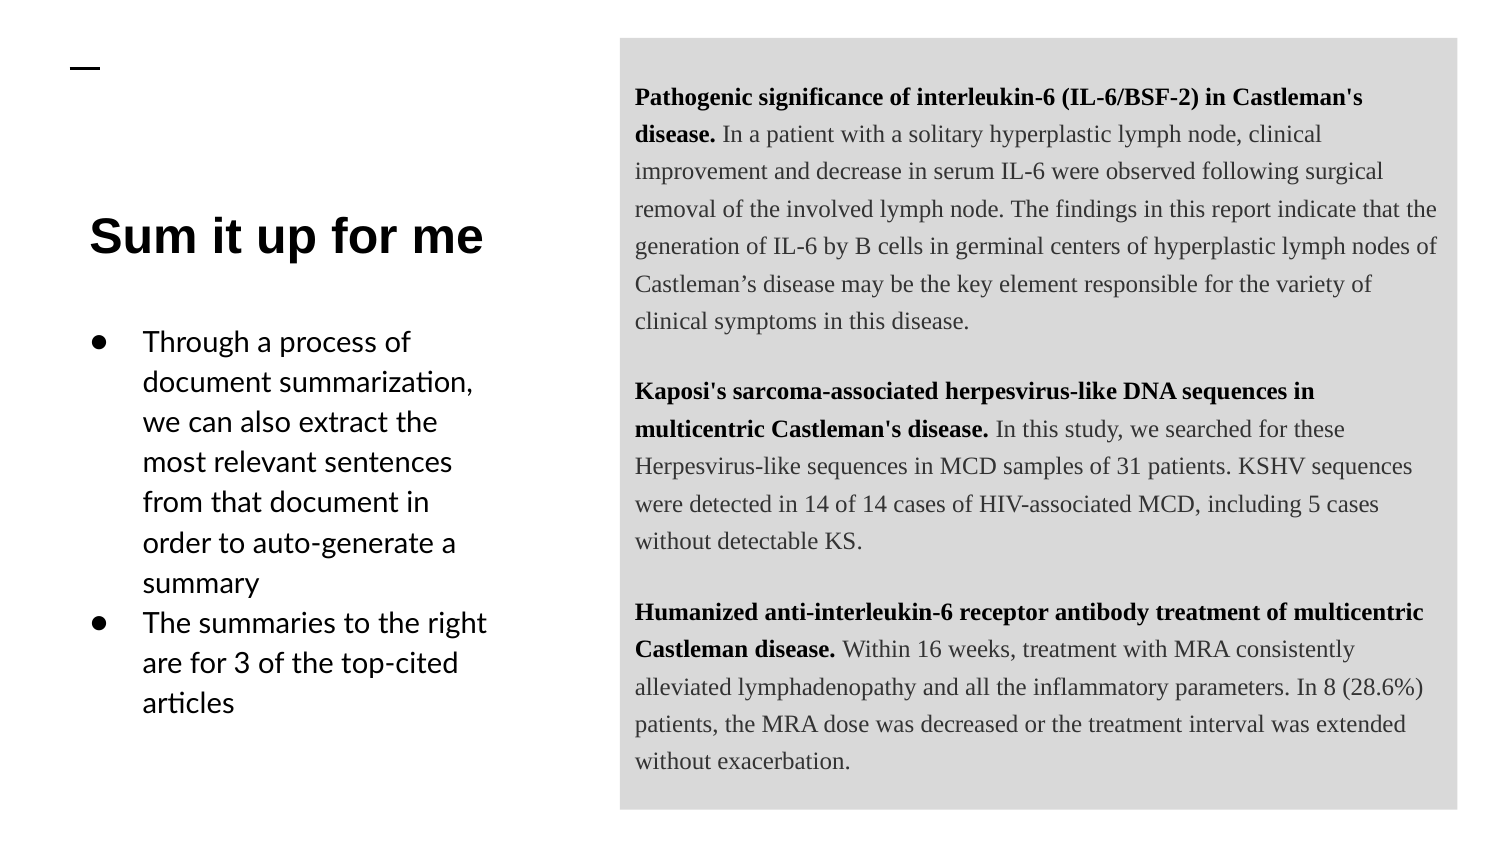

Pathogenic significance of interleukin-6 (IL-6/BSF-2) in Castleman's disease. In a patient with a solitary hyperplastic lymph node, clinical improvement and decrease in serum IL-6 were observed following surgical removal of the involved lymph node. The findings in this report indicate that the generation of IL-6 by B cells in germinal centers of hyperplastic lymph nodes of Castleman’s disease may be the key element responsible for the variety of clinical symptoms in this disease.
Kaposi's sarcoma-associated herpesvirus-like DNA sequences in multicentric Castleman's disease. In this study, we searched for these Herpesvirus-like sequences in MCD samples of 31 patients. KSHV sequences were detected in 14 of 14 cases of HIV-associated MCD, including 5 cases without detectable KS.
Humanized anti-interleukin-6 receptor antibody treatment of multicentric Castleman disease. Within 16 weeks, treatment with MRA consistently alleviated lymphadenopathy and all the inflammatory parameters. In 8 (28.6%) patients, the MRA dose was decreased or the treatment interval was extended without exacerbation.
# Sum it up for me
Through a process of document summarization, we can also extract the most relevant sentences from that document in order to auto-generate a summary
The summaries to the right are for 3 of the top-cited articles